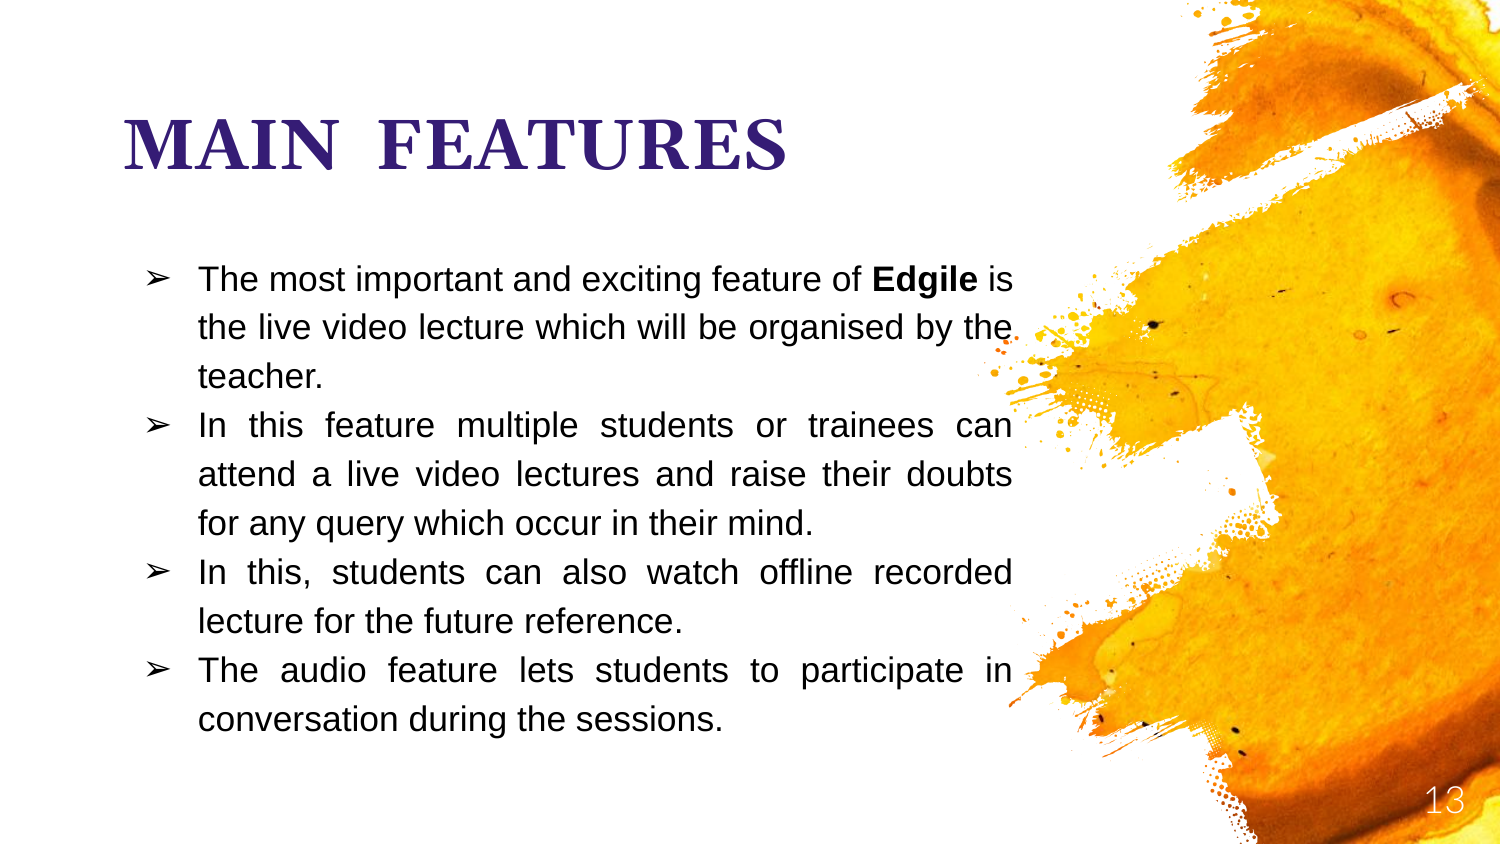

MAIN  FEATURES

The most important and exciting feature of Edgile is the live video lecture which will be organised by the teacher.
In this feature multiple students or trainees can attend a live video lectures and raise their doubts for any query which occur in their mind.
In this, students can also watch offline recorded lecture for the future reference.
The audio feature lets students to participate in conversation during the sessions.
13